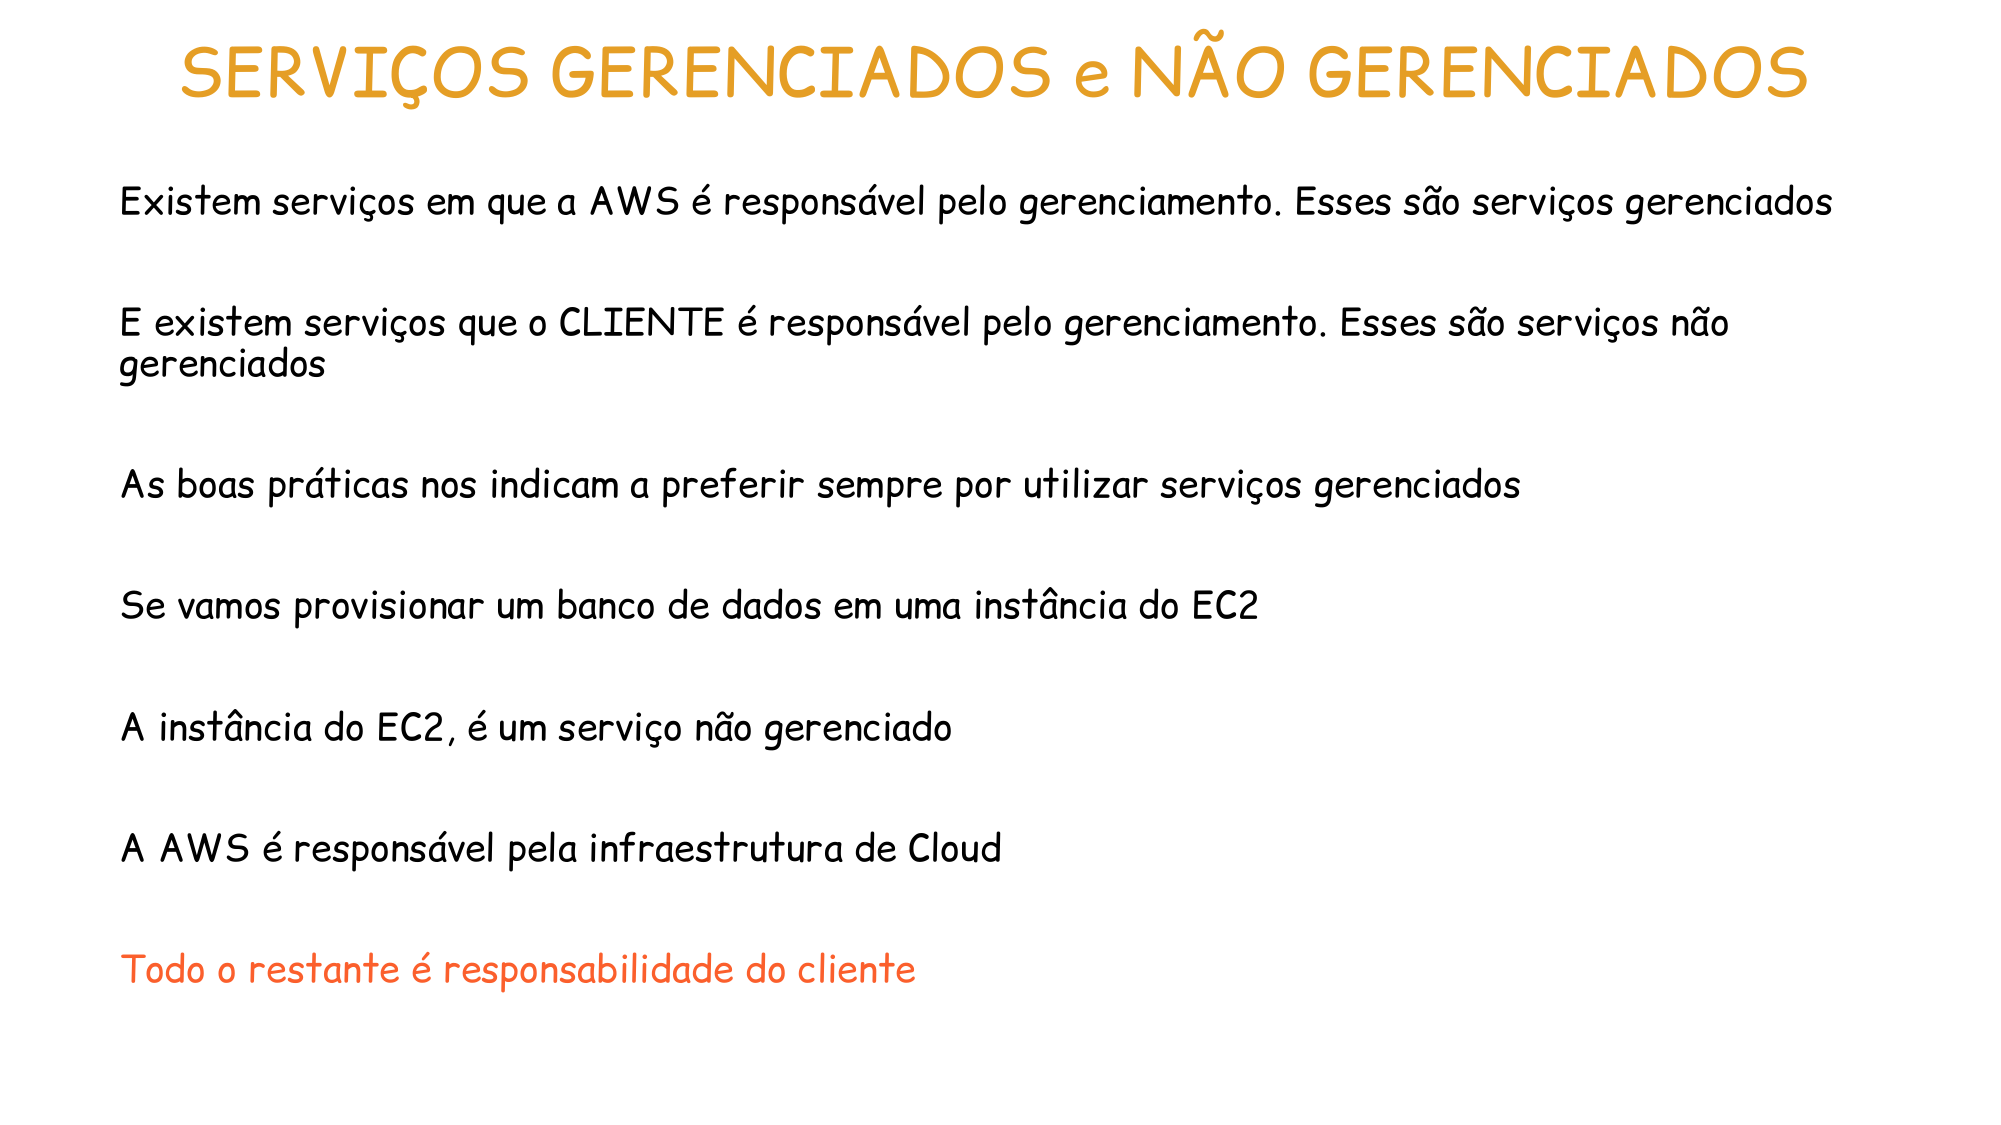

SERVIÇOS GERENCIADOS e NÃO GERENCIADOS
Existem serviços em que a AWS é responsável pelo gerenciamento. Esses são serviços gerenciados

E existem serviços que o CLIENTE é responsável pelo gerenciamento. Esses são serviços não gerenciados

As boas práticas nos indicam a preferir sempre por utilizar serviços gerenciados

Se vamos provisionar um banco de dados em uma instância do EC2

A instância do EC2, é um serviço não gerenciado

A AWS é responsável pela infraestrutura de Cloud

Todo o restante é responsabilidade do cliente